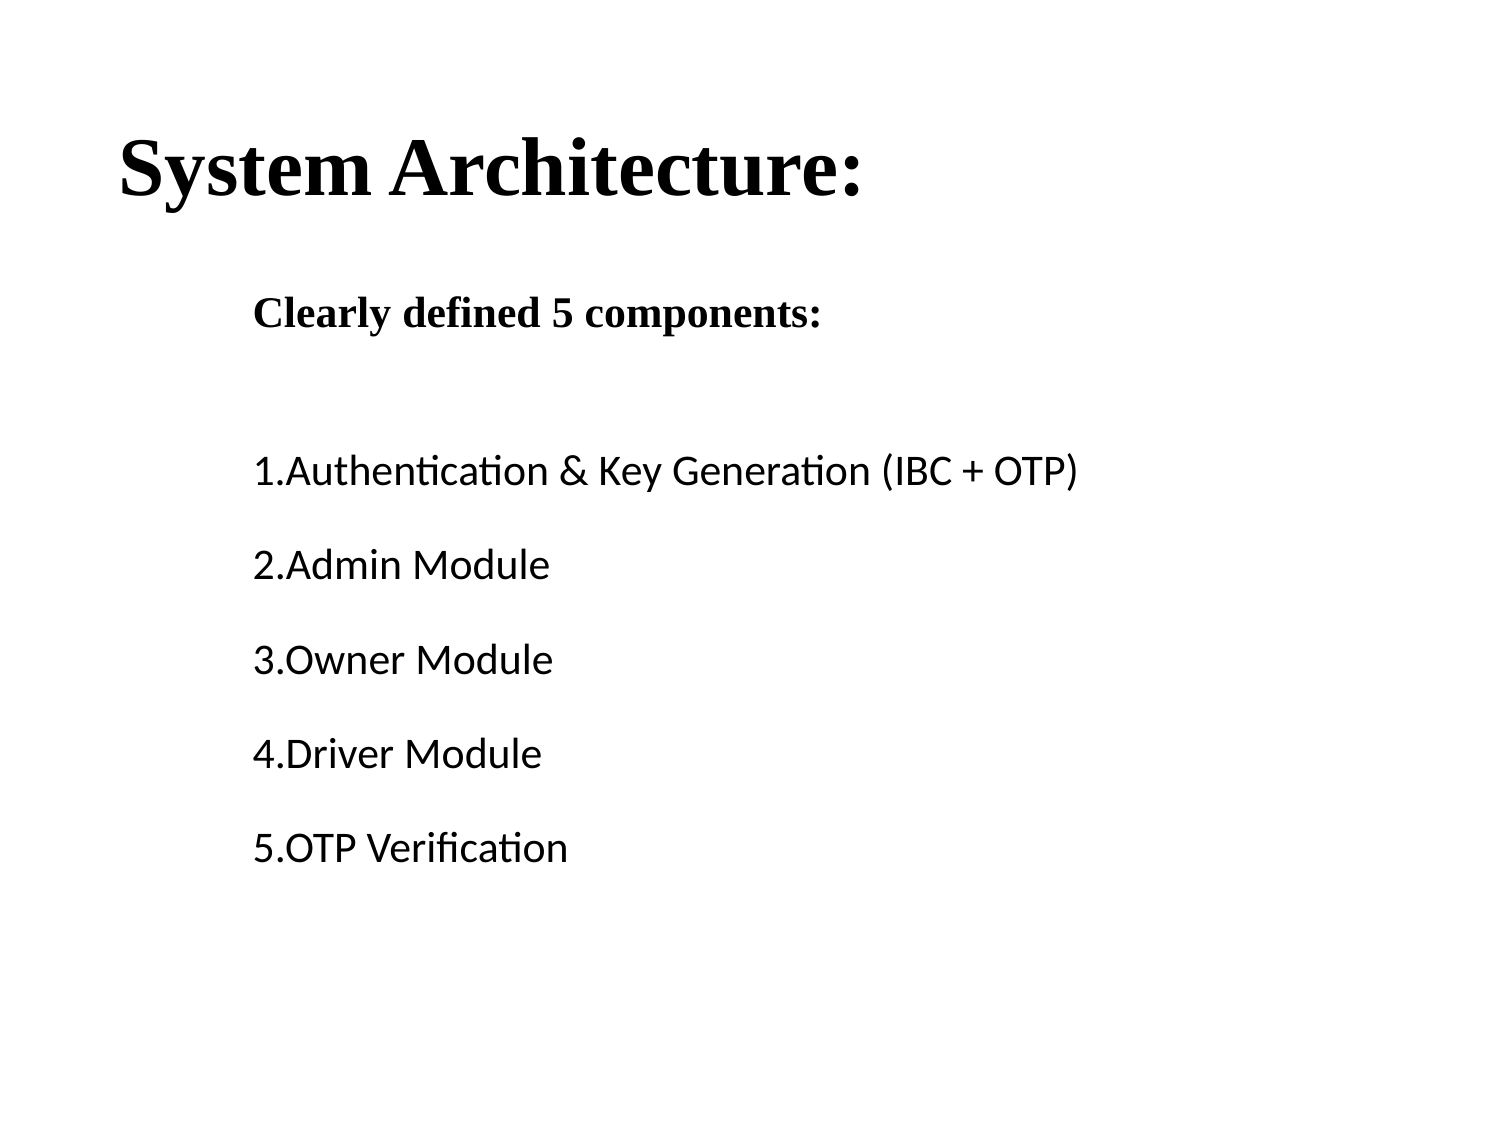

# System Architecture:
Clearly defined 5 components:

Authentication & Key Generation (IBC + OTP)
2.Admin Module
3.Owner Module
4.Driver Module
5.OTP Verification